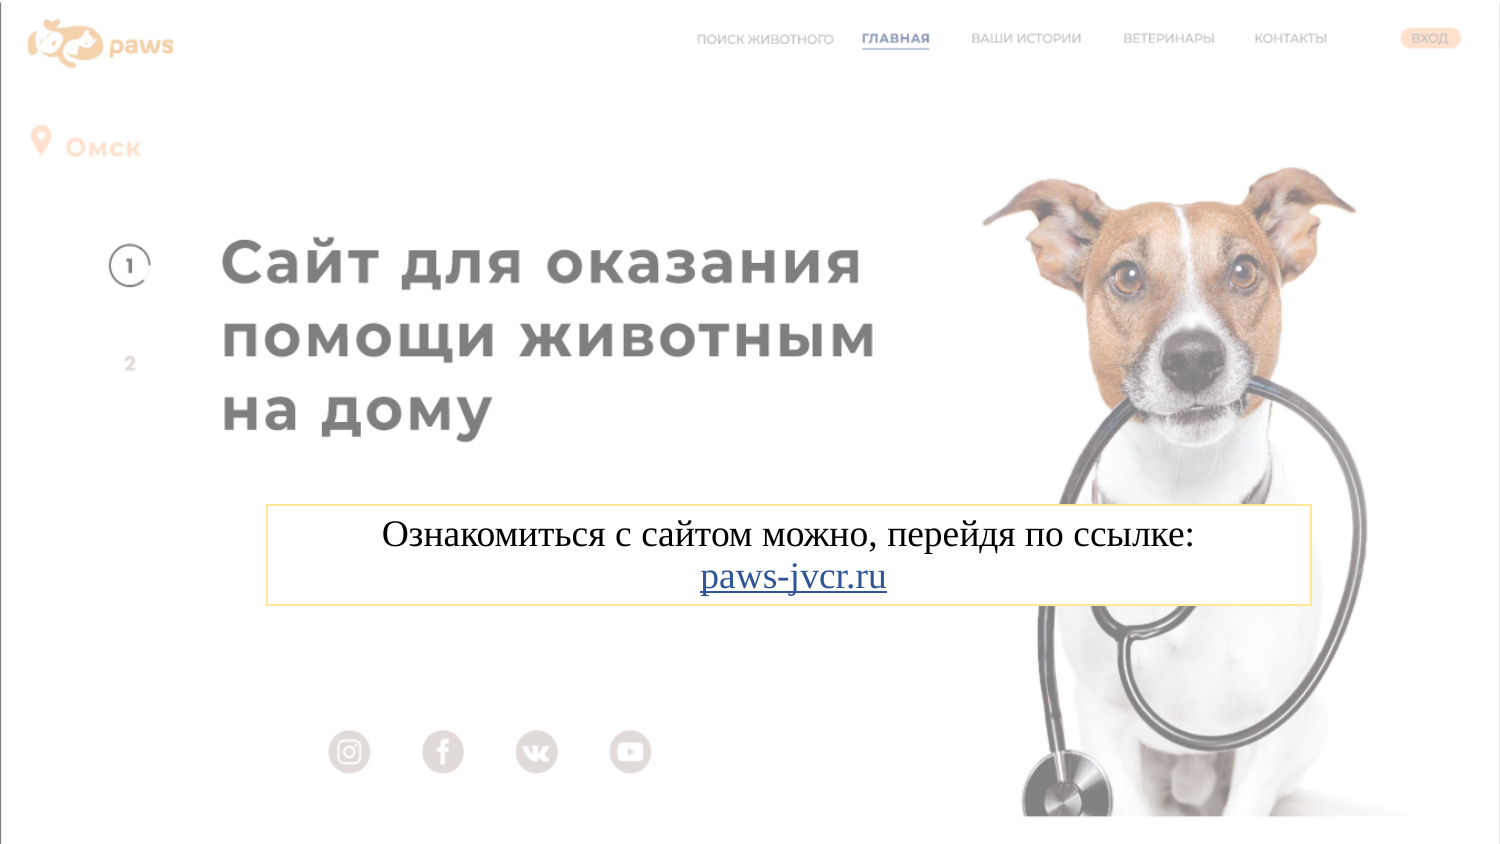

Ознакомиться с сайтом можно, перейдя по ссылке:
 paws-jvcr.ru